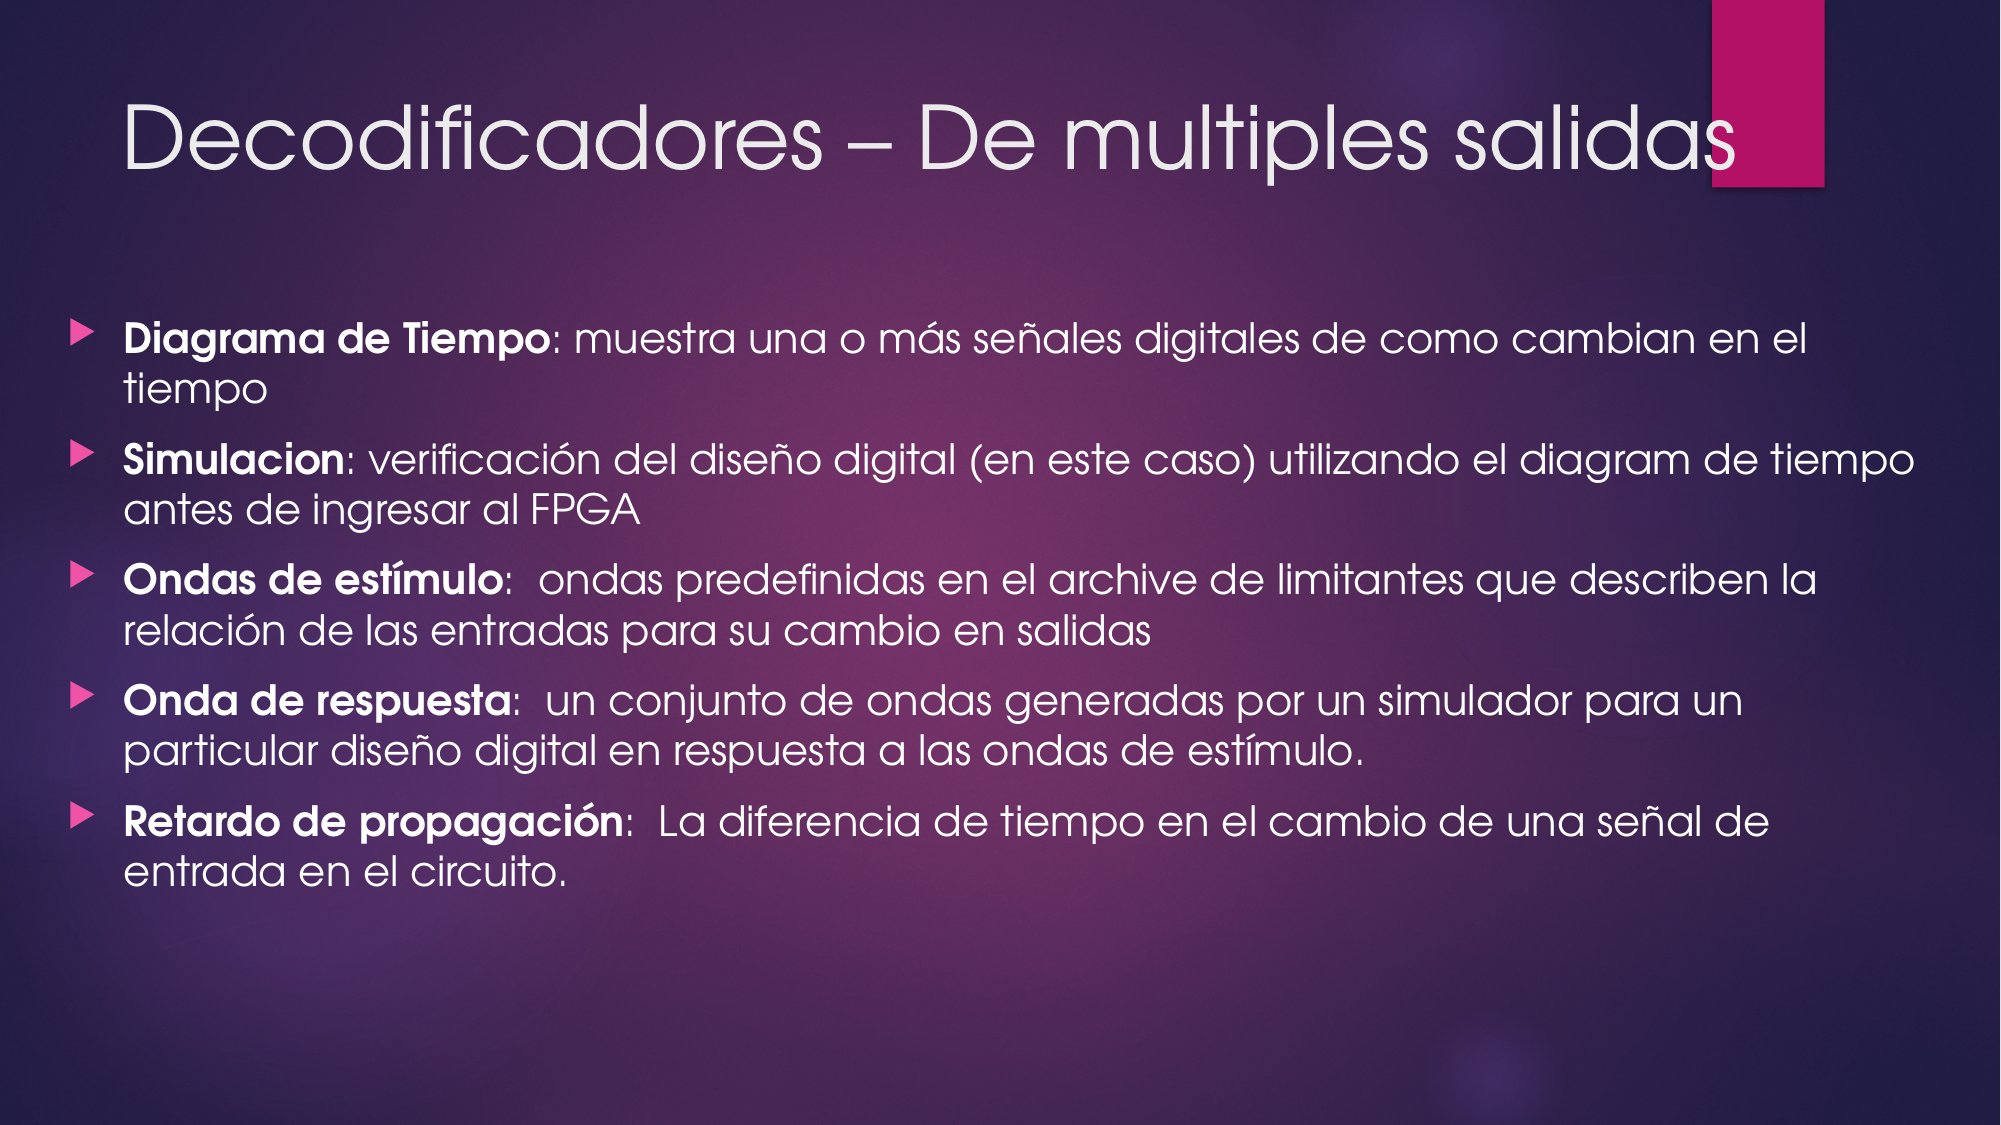

# Decodificadores – De multiples salidas
Diagrama de Tiempo: muestra una o más señales digitales de como cambian en el tiempo
Simulacion: verificación del diseño digital (en este caso) utilizando el diagram de tiempo antes de ingresar al FPGA
Ondas de estímulo:  ondas predefinidas en el archive de limitantes que describen la relación de las entradas para su cambio en salidas
Onda de respuesta:  un conjunto de ondas generadas por un simulador para un particular diseño digital en respuesta a las ondas de estímulo.
Retardo de propagación:  La diferencia de tiempo en el cambio de una señal de entrada en el circuito.